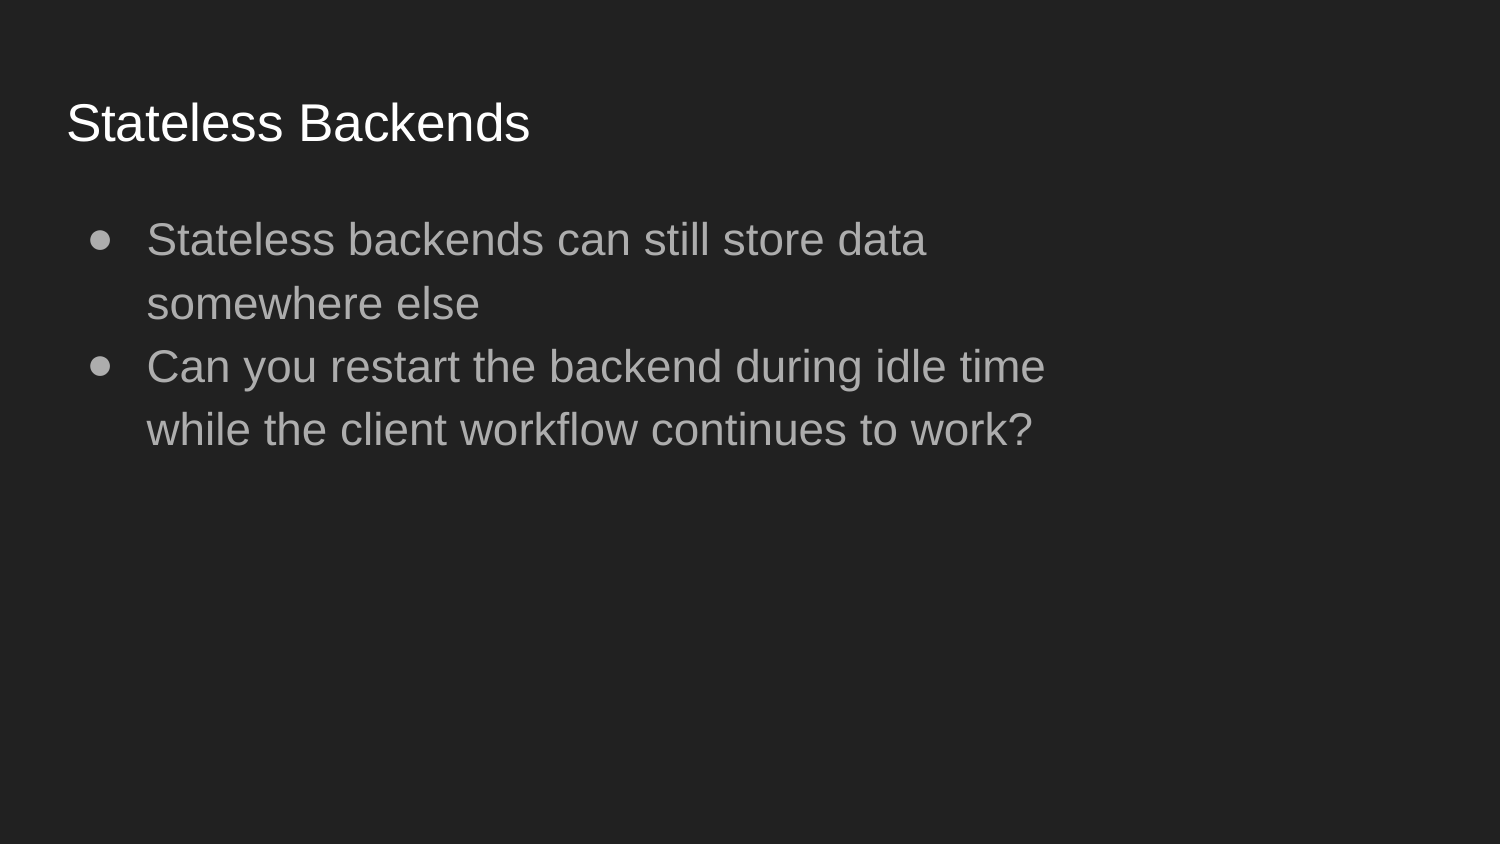

# Stateless Backends
Stateless backends can still store data somewhere else
Can you restart the backend during idle time while the client workflow continues to work?